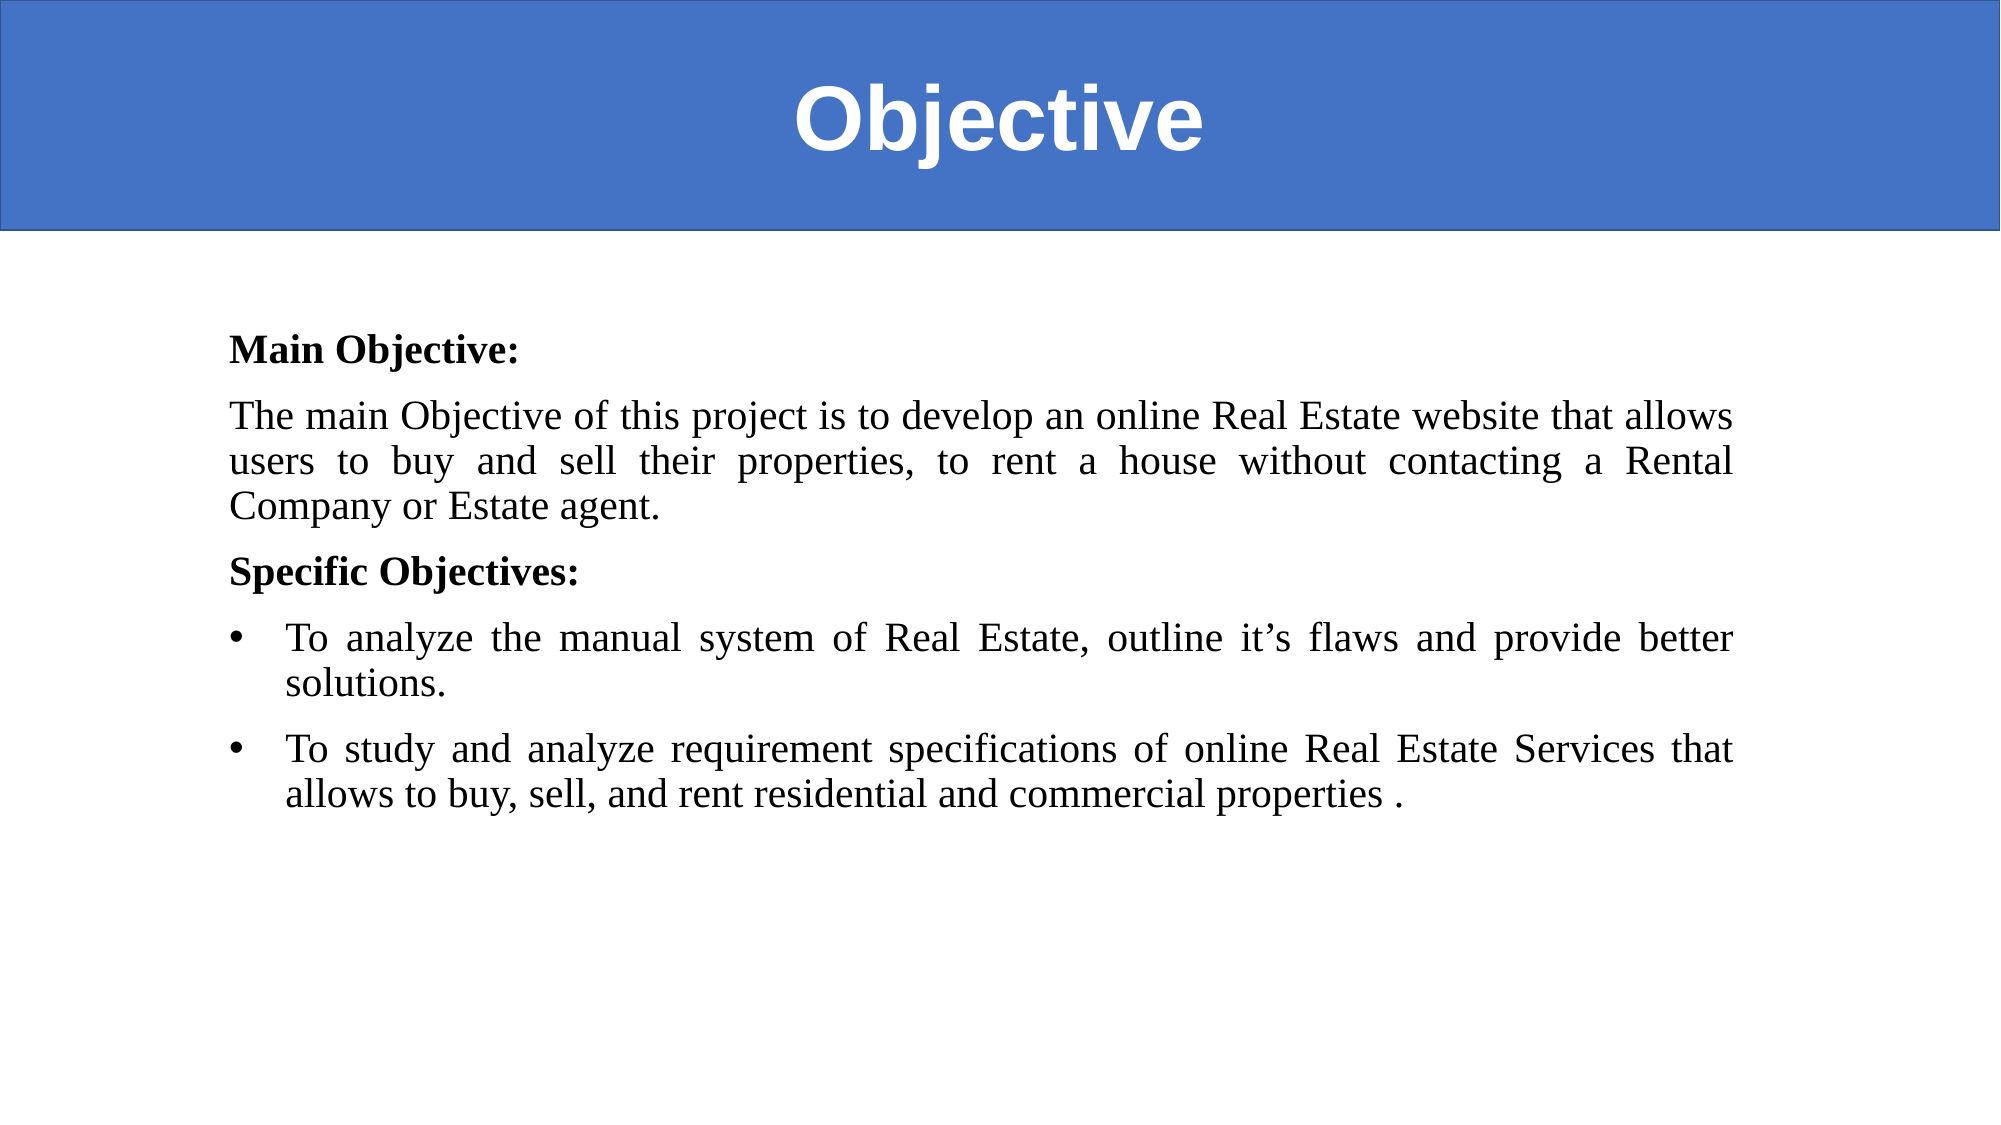

Objective
# Problem Statement
Main Objective:
The main Objective of this project is to develop an online Real Estate website that allows users to buy and sell their properties, to rent a house without contacting a Rental Company or Estate agent.
Specific Objectives:
To analyze the manual system of Real Estate, outline it’s flaws and provide better solutions.
To study and analyze requirement specifications of online Real Estate Services that allows to buy, sell, and rent residential and commercial properties .